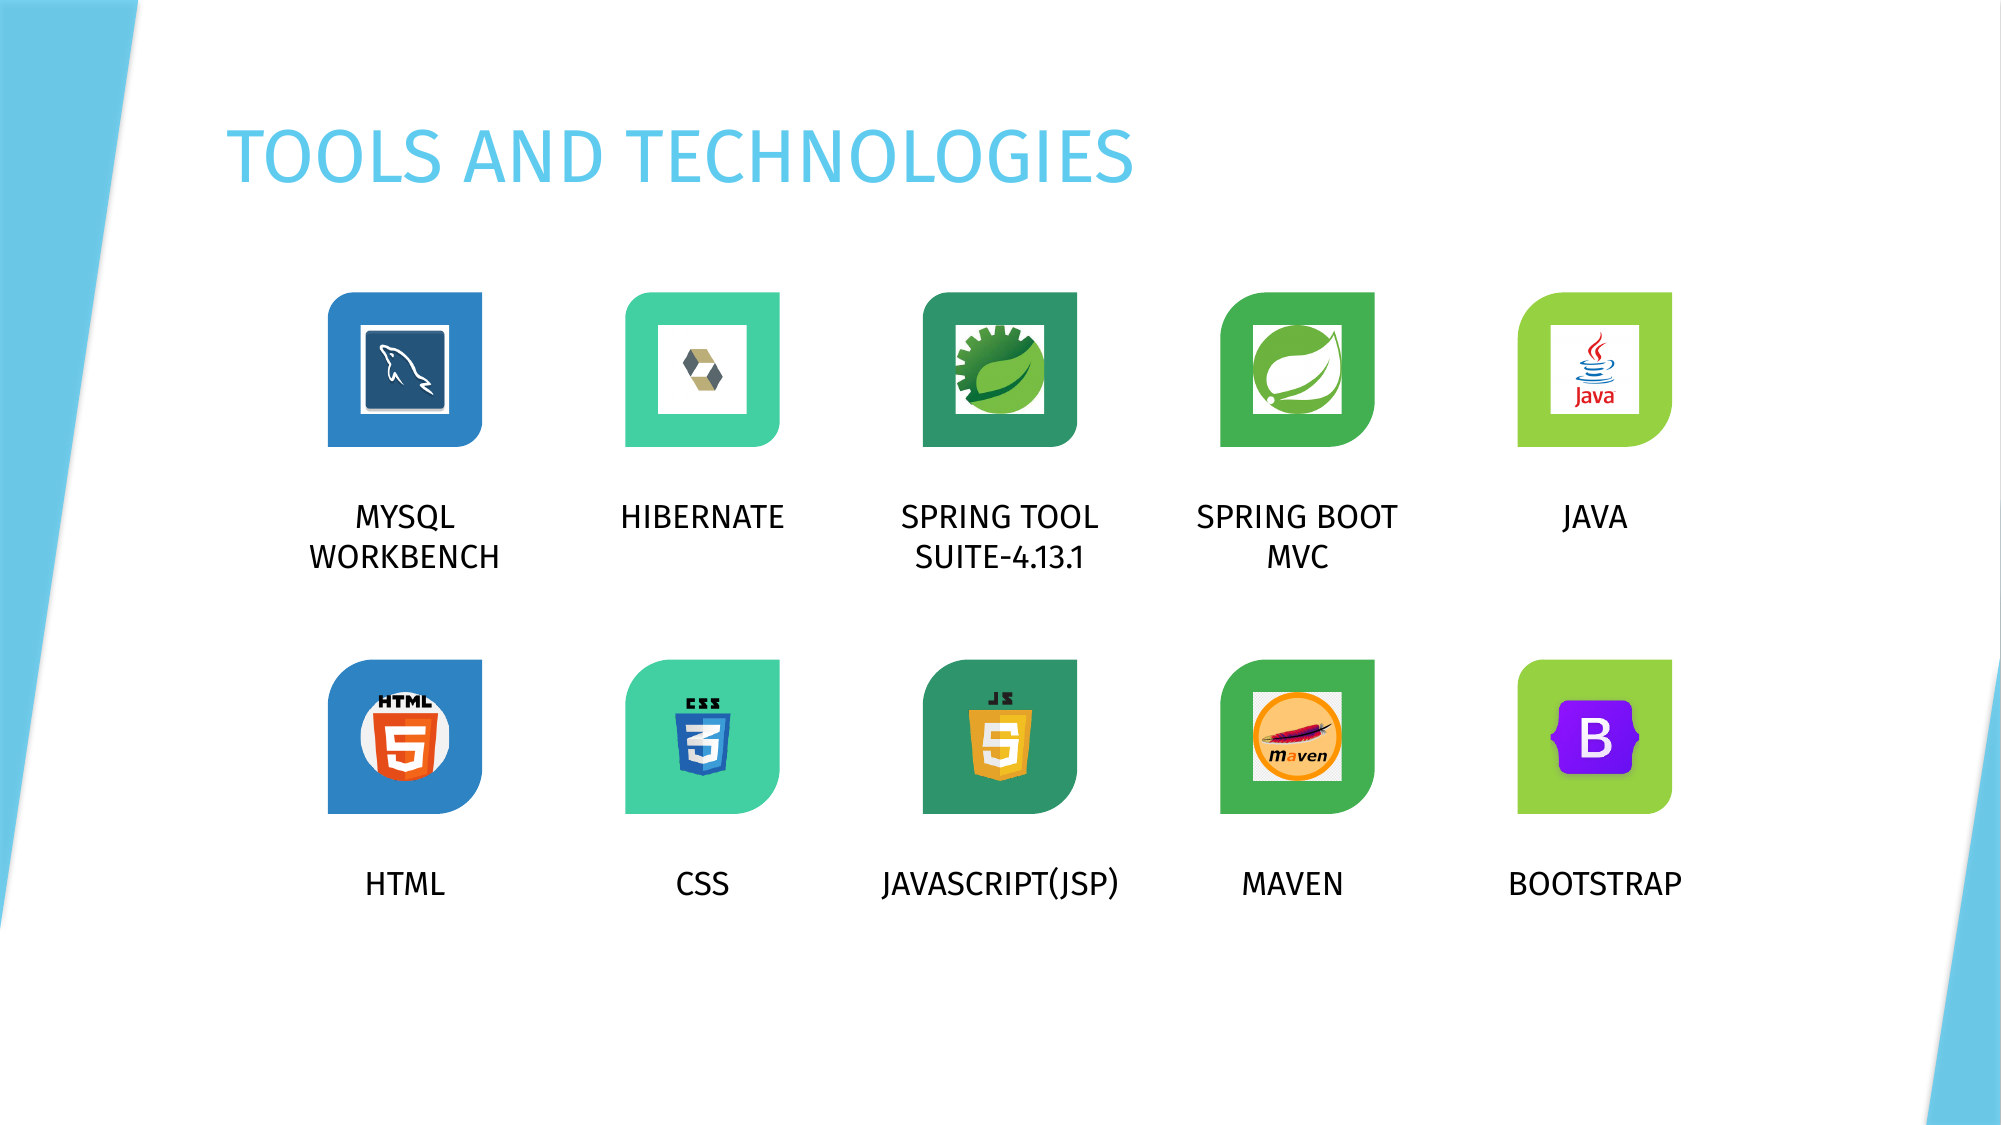

# TOOLS AND TECHNOLOGIES
MYSQL WORKBENCH
Hibernate
Spring tool suite-4.13.1
Spring Boot MVC
JAVA
HTML
CSS
JavaScript(JSP)
MAVEN
Bootstrap